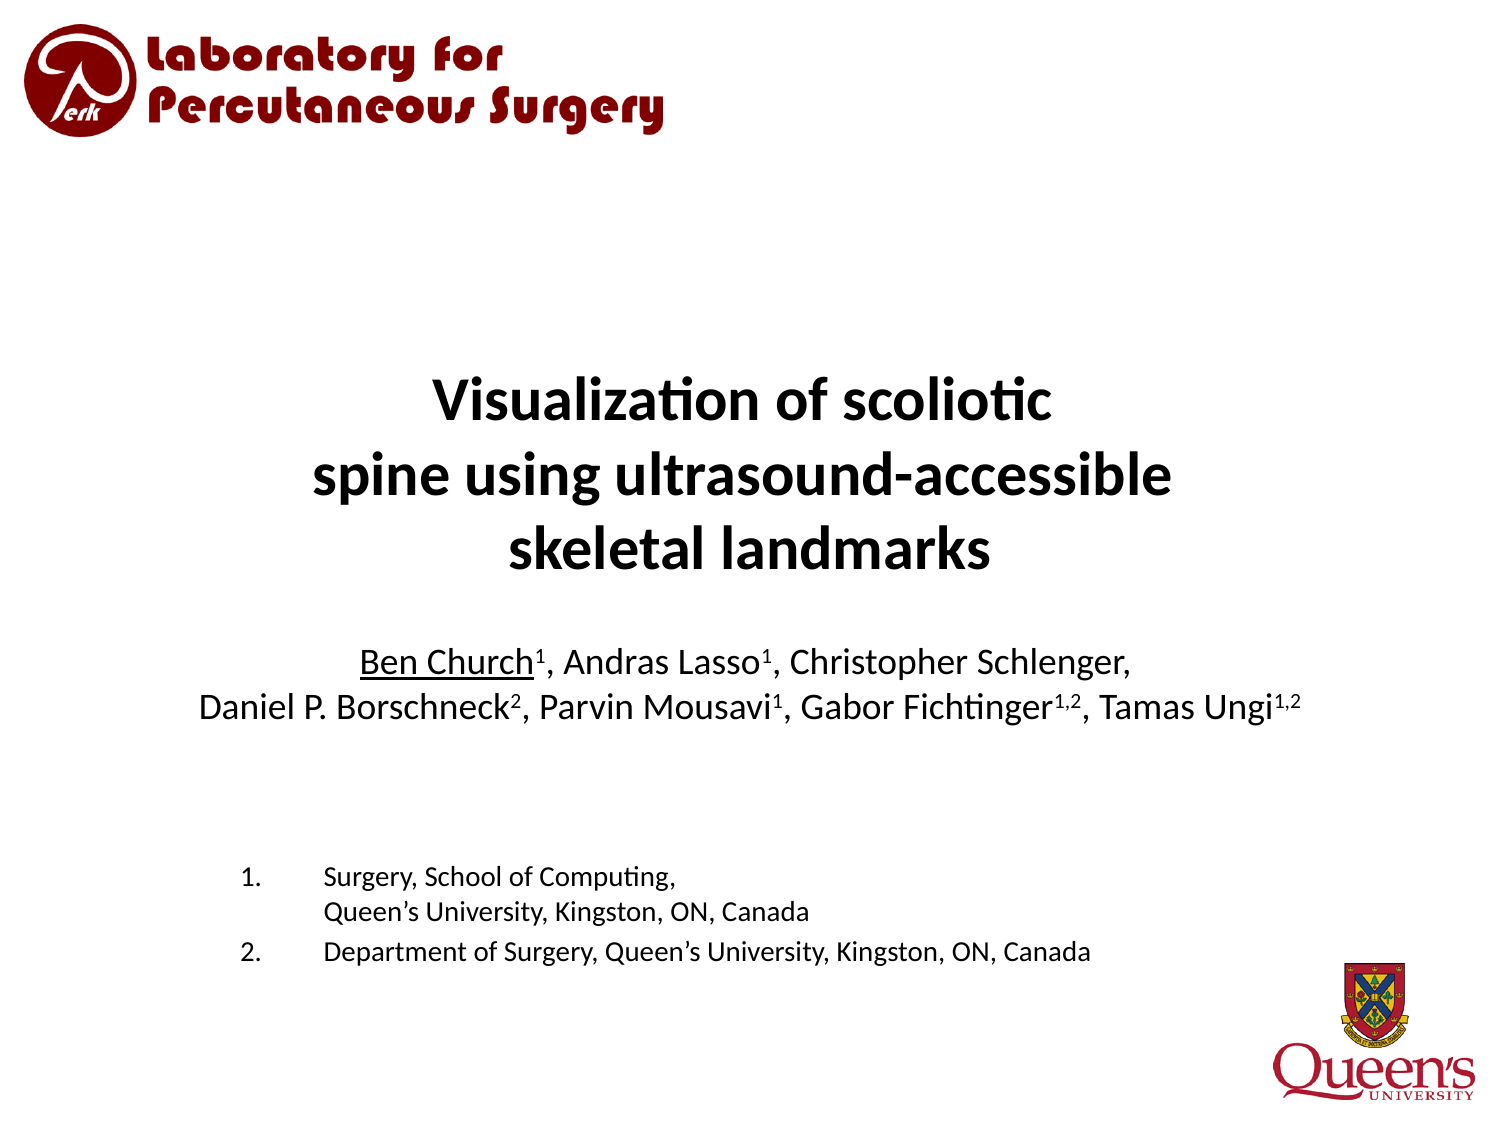

# Visualization of scoliotic spine using ultrasound-accessible skeletal landmarks
Ben Church1, Andras Lasso1, Christopher Schlenger,
Daniel P. Borschneck2, Parvin Mousavi1, Gabor Fichtinger1,2, Tamas Ungi1,2
Surgery, School of Computing,
Queen’s University, Kingston, ON, Canada
Department of Surgery, Queen’s University, Kingston, ON, Canada